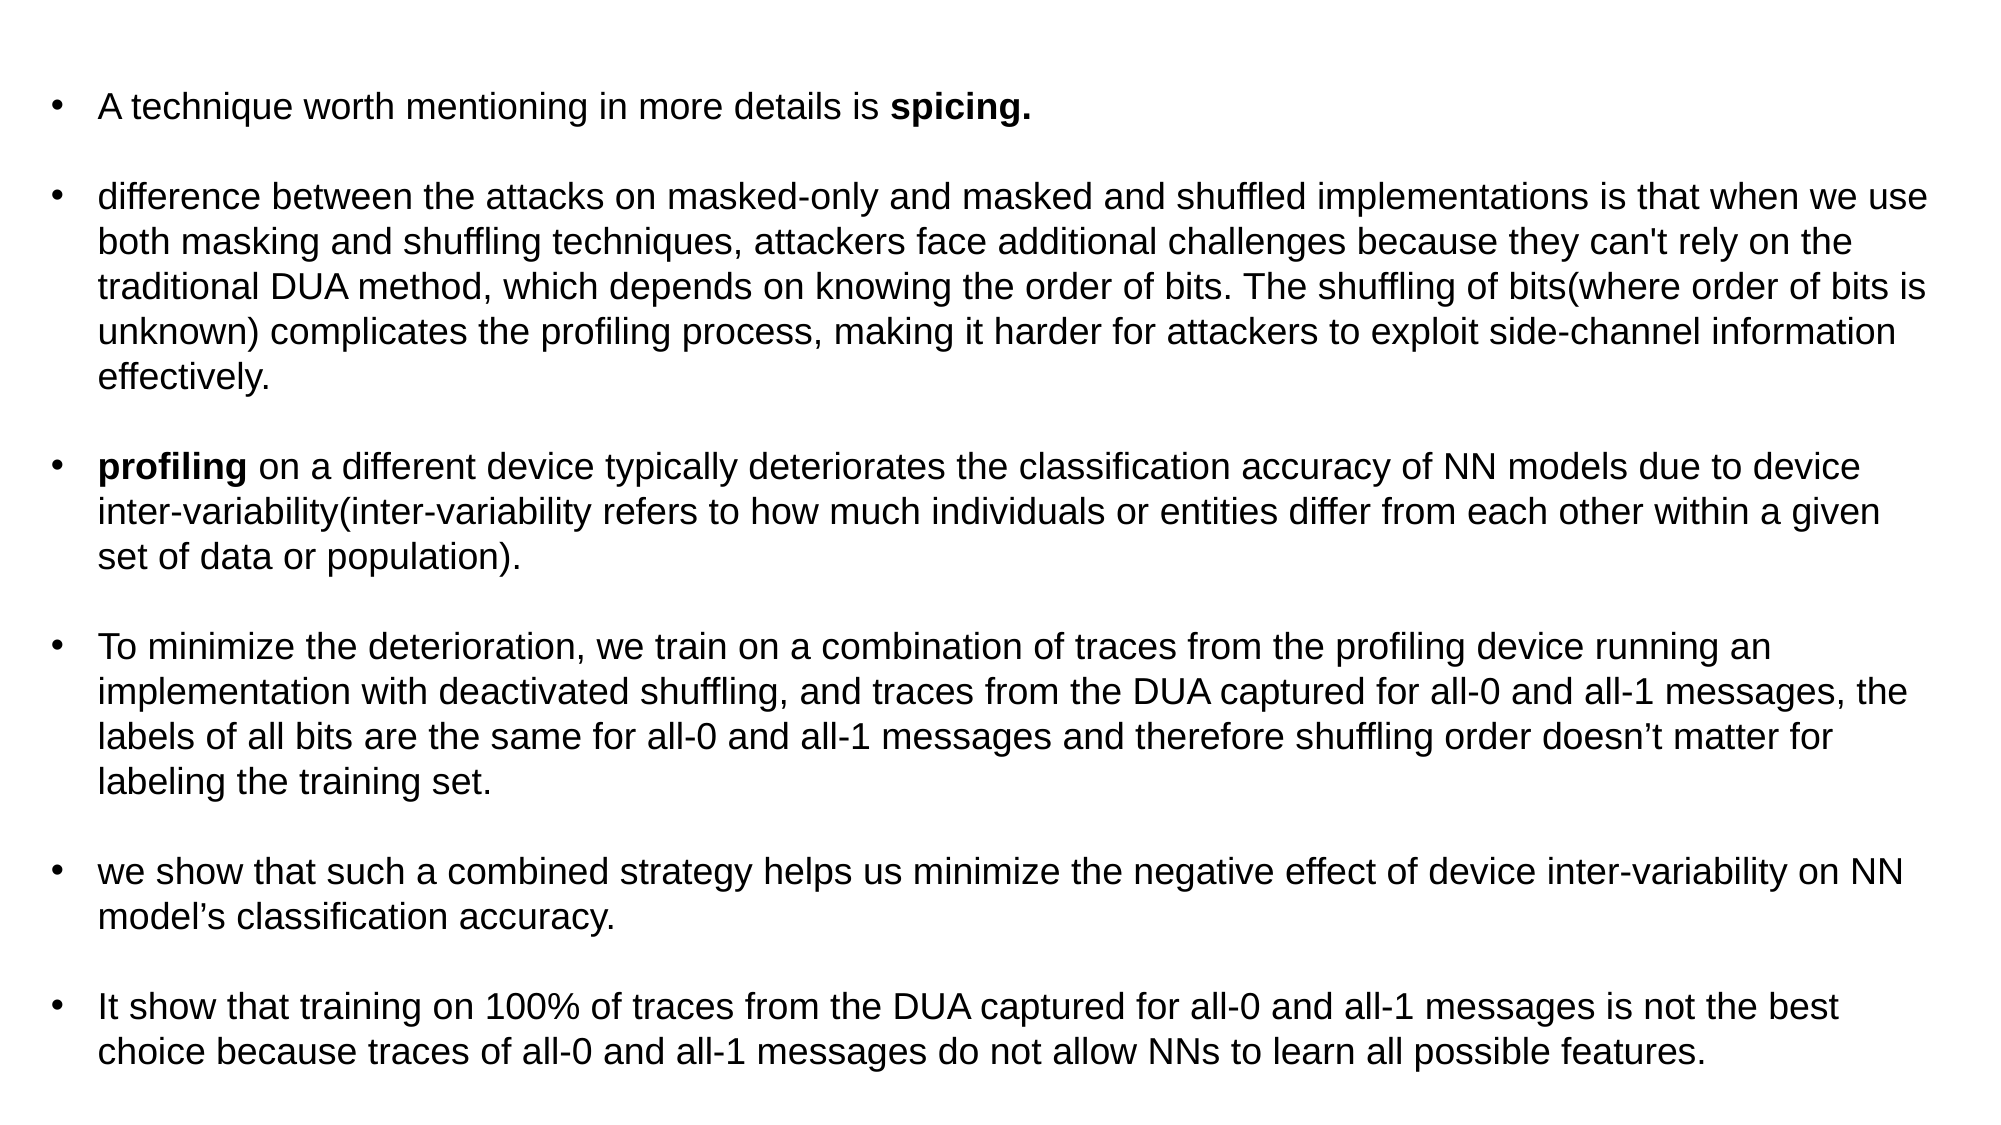

A technique worth mentioning in more details is spicing.

difference between the attacks on masked-only and masked and shuffled implementations is that when we use both masking and shuffling techniques, attackers face additional challenges because they can't rely on the traditional DUA method, which depends on knowing the order of bits. The shuffling of bits(where order of bits is unknown) complicates the profiling process, making it harder for attackers to exploit side-channel information effectively.

profiling on a different device typically deteriorates the classification accuracy of NN models due to device inter-variability(inter-variability refers to how much individuals or entities differ from each other within a given set of data or population).

To minimize the deterioration, we train on a combination of traces from the profiling device running an implementation with deactivated shuffling, and traces from the DUA captured for all-0 and all-1 messages, the labels of all bits are the same for all-0 and all-1 messages and therefore shuffling order doesn’t matter for labeling the training set.

we show that such a combined strategy helps us minimize the negative effect of device inter-variability on NN model’s classification accuracy.

It show that training on 100% of traces from the DUA captured for all-0 and all-1 messages is not the best choice because traces of all-0 and all-1 messages do not allow NNs to learn all possible features.